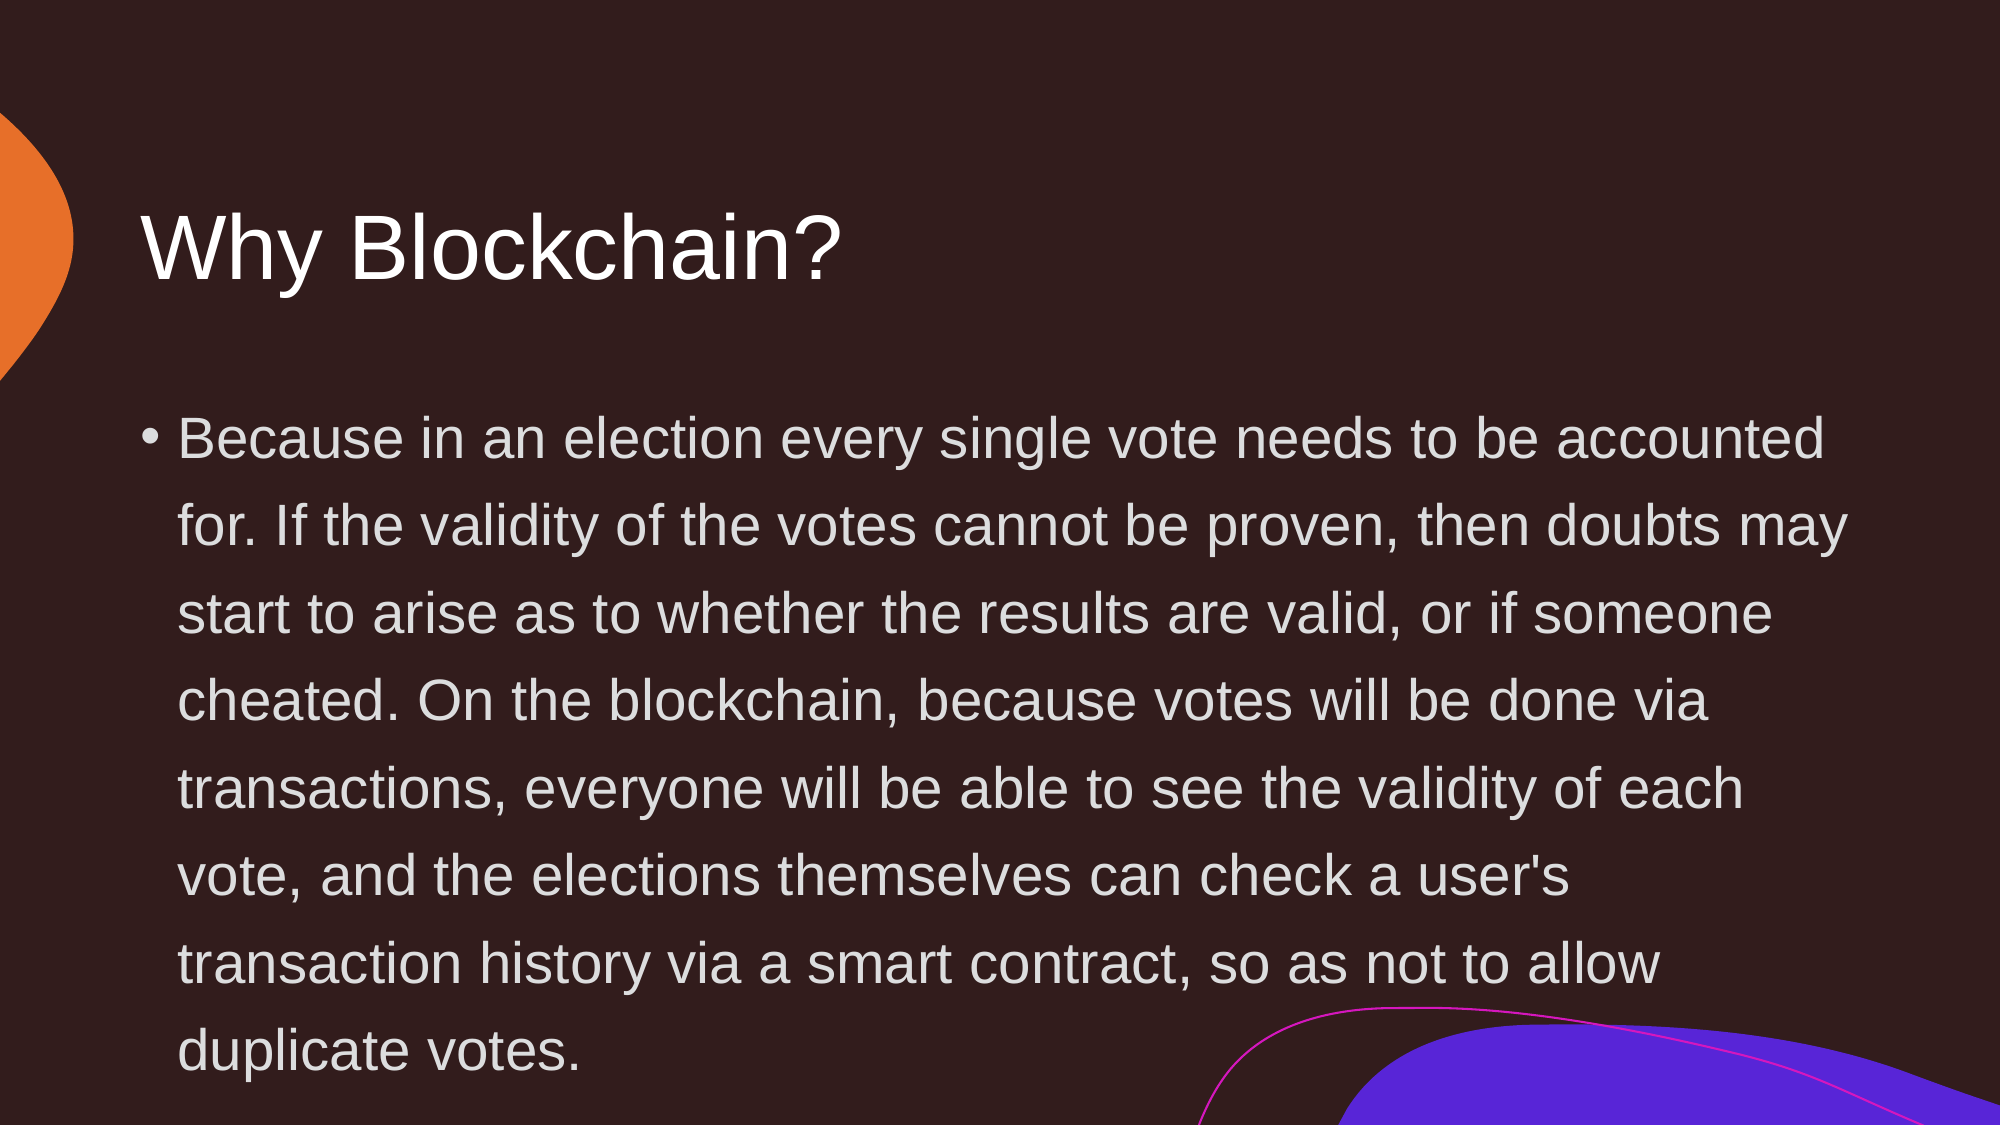

# Why Blockchain?
Because in an election every single vote needs to be accounted for. If the validity of the votes cannot be proven, then doubts may start to arise as to whether the results are valid, or if someone cheated. On the blockchain, because votes will be done via transactions, everyone will be able to see the validity of each vote, and the elections themselves can check a user's transaction history via a smart contract, so as not to allow duplicate votes.